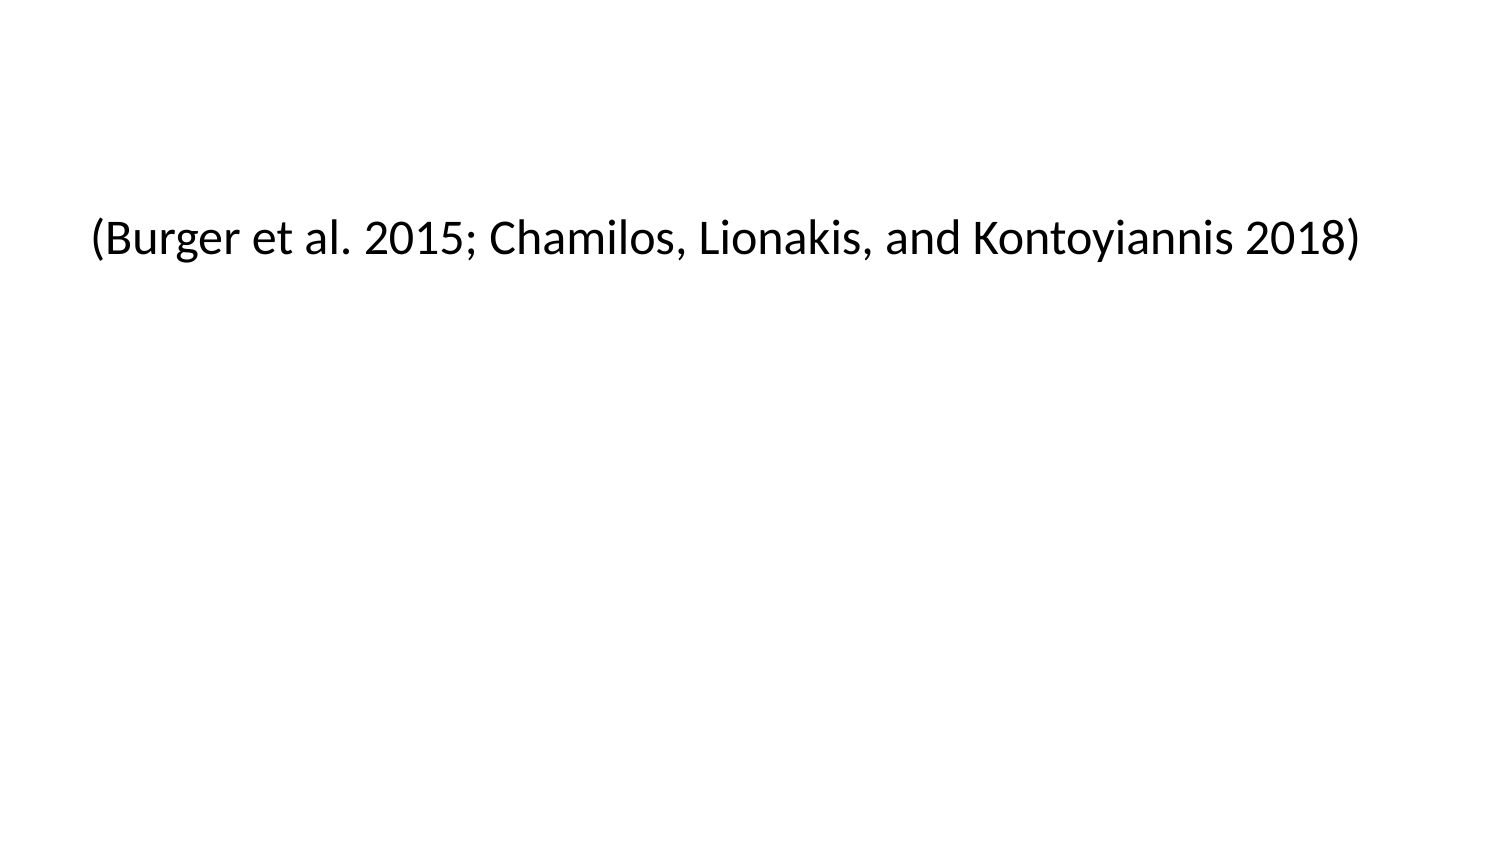

(Burger et al. 2015; Chamilos, Lionakis, and Kontoyiannis 2018)